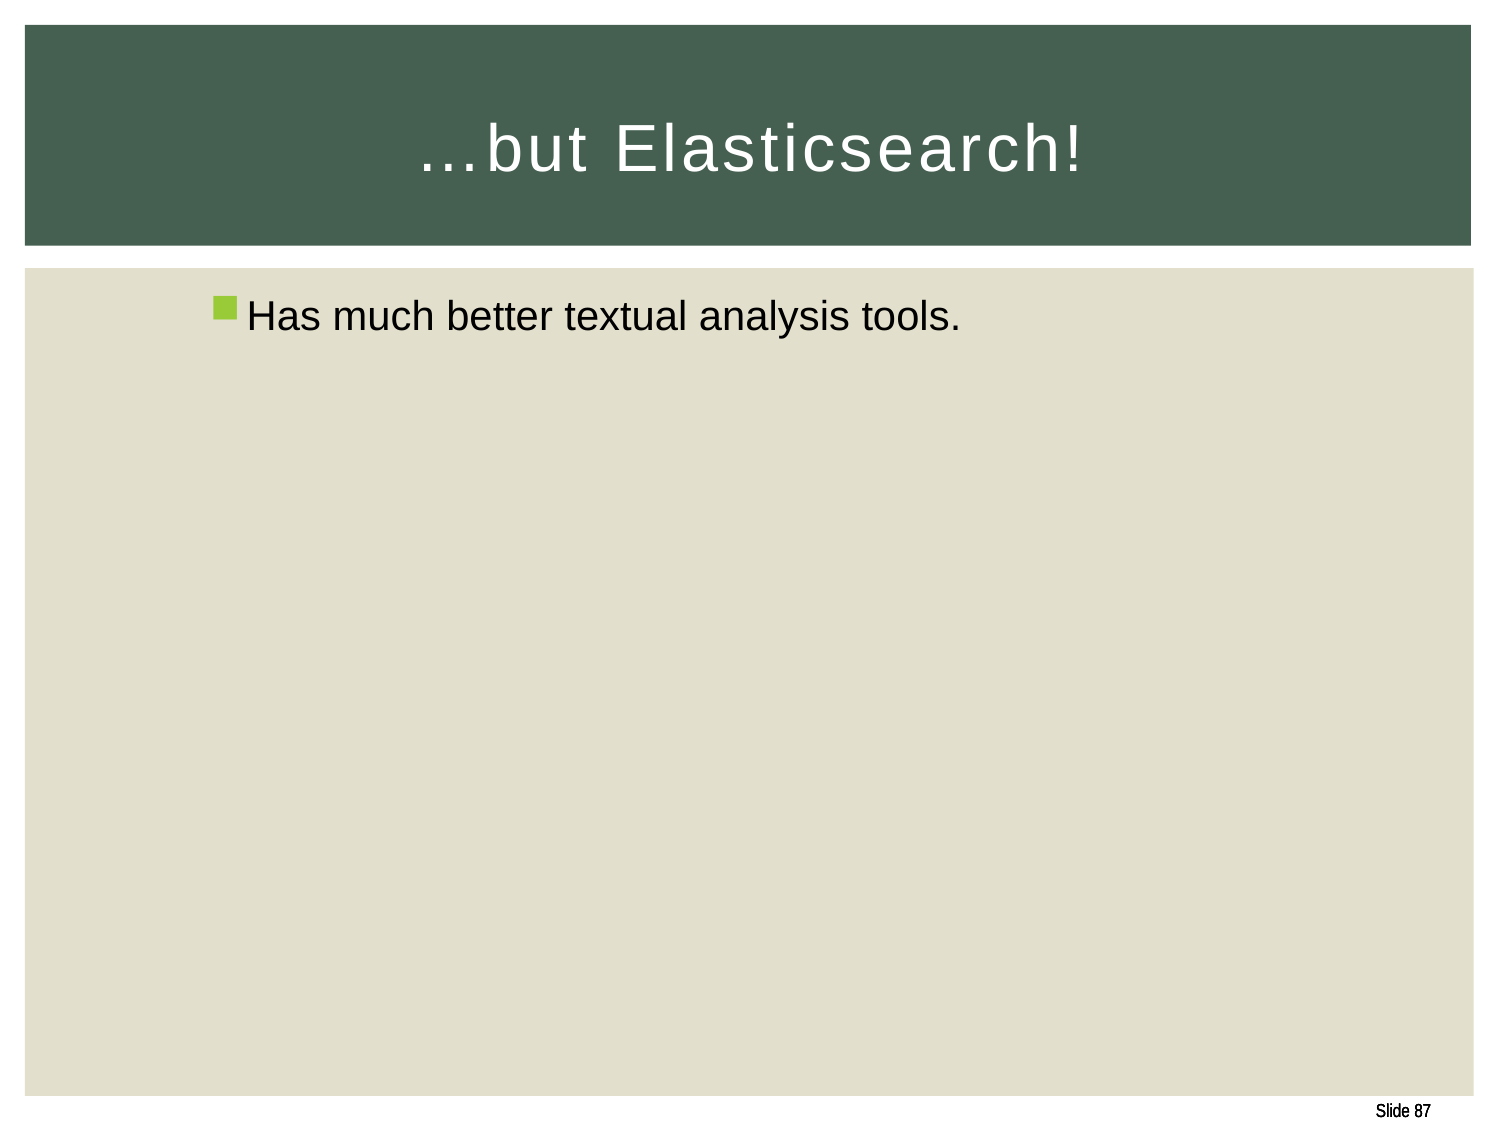

# …but Elasticsearch!
Has much better textual analysis tools.